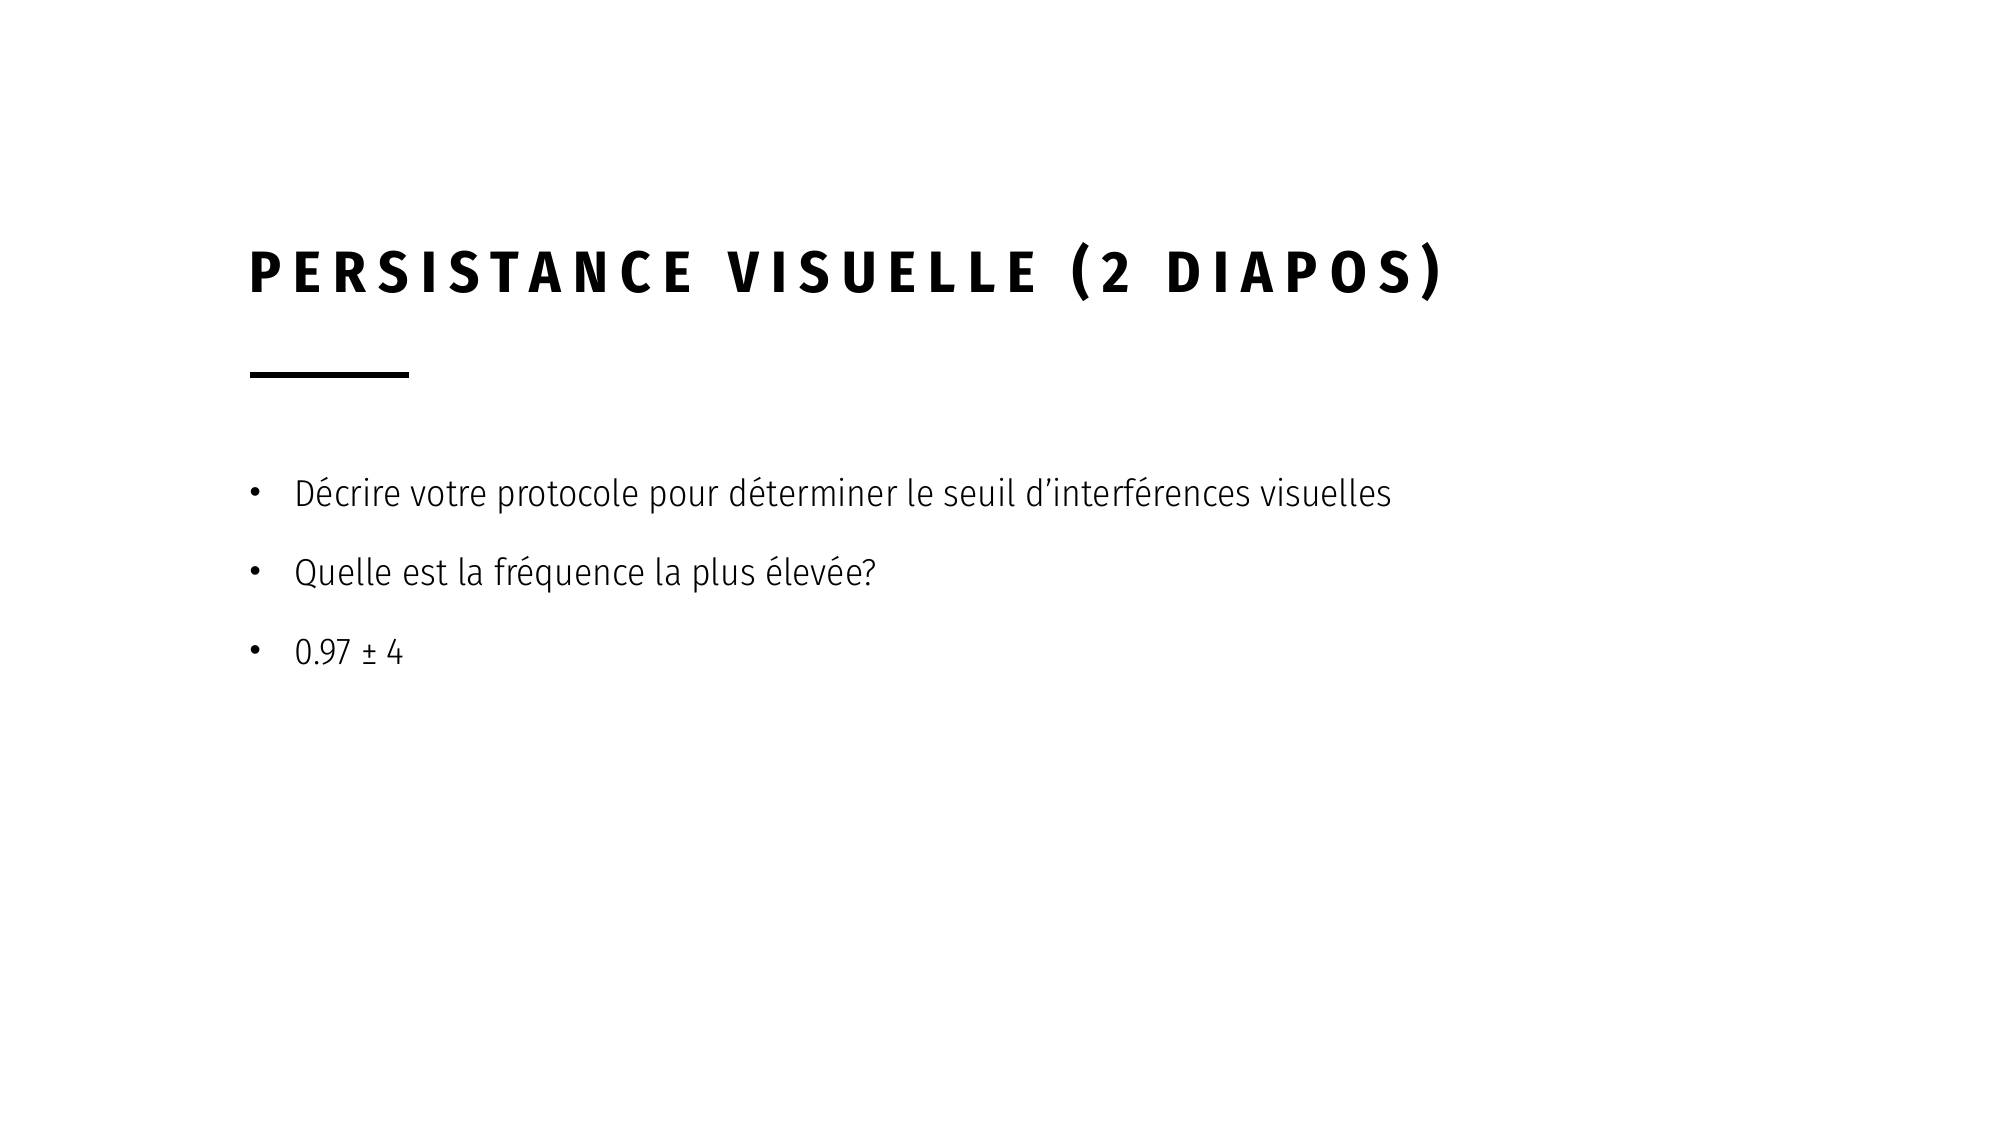

# Persistance visuelle (2 diapos)
Décrire votre protocole pour déterminer le seuil d’interférences visuelles
Quelle est la fréquence la plus élevée?
0.97 ± 4